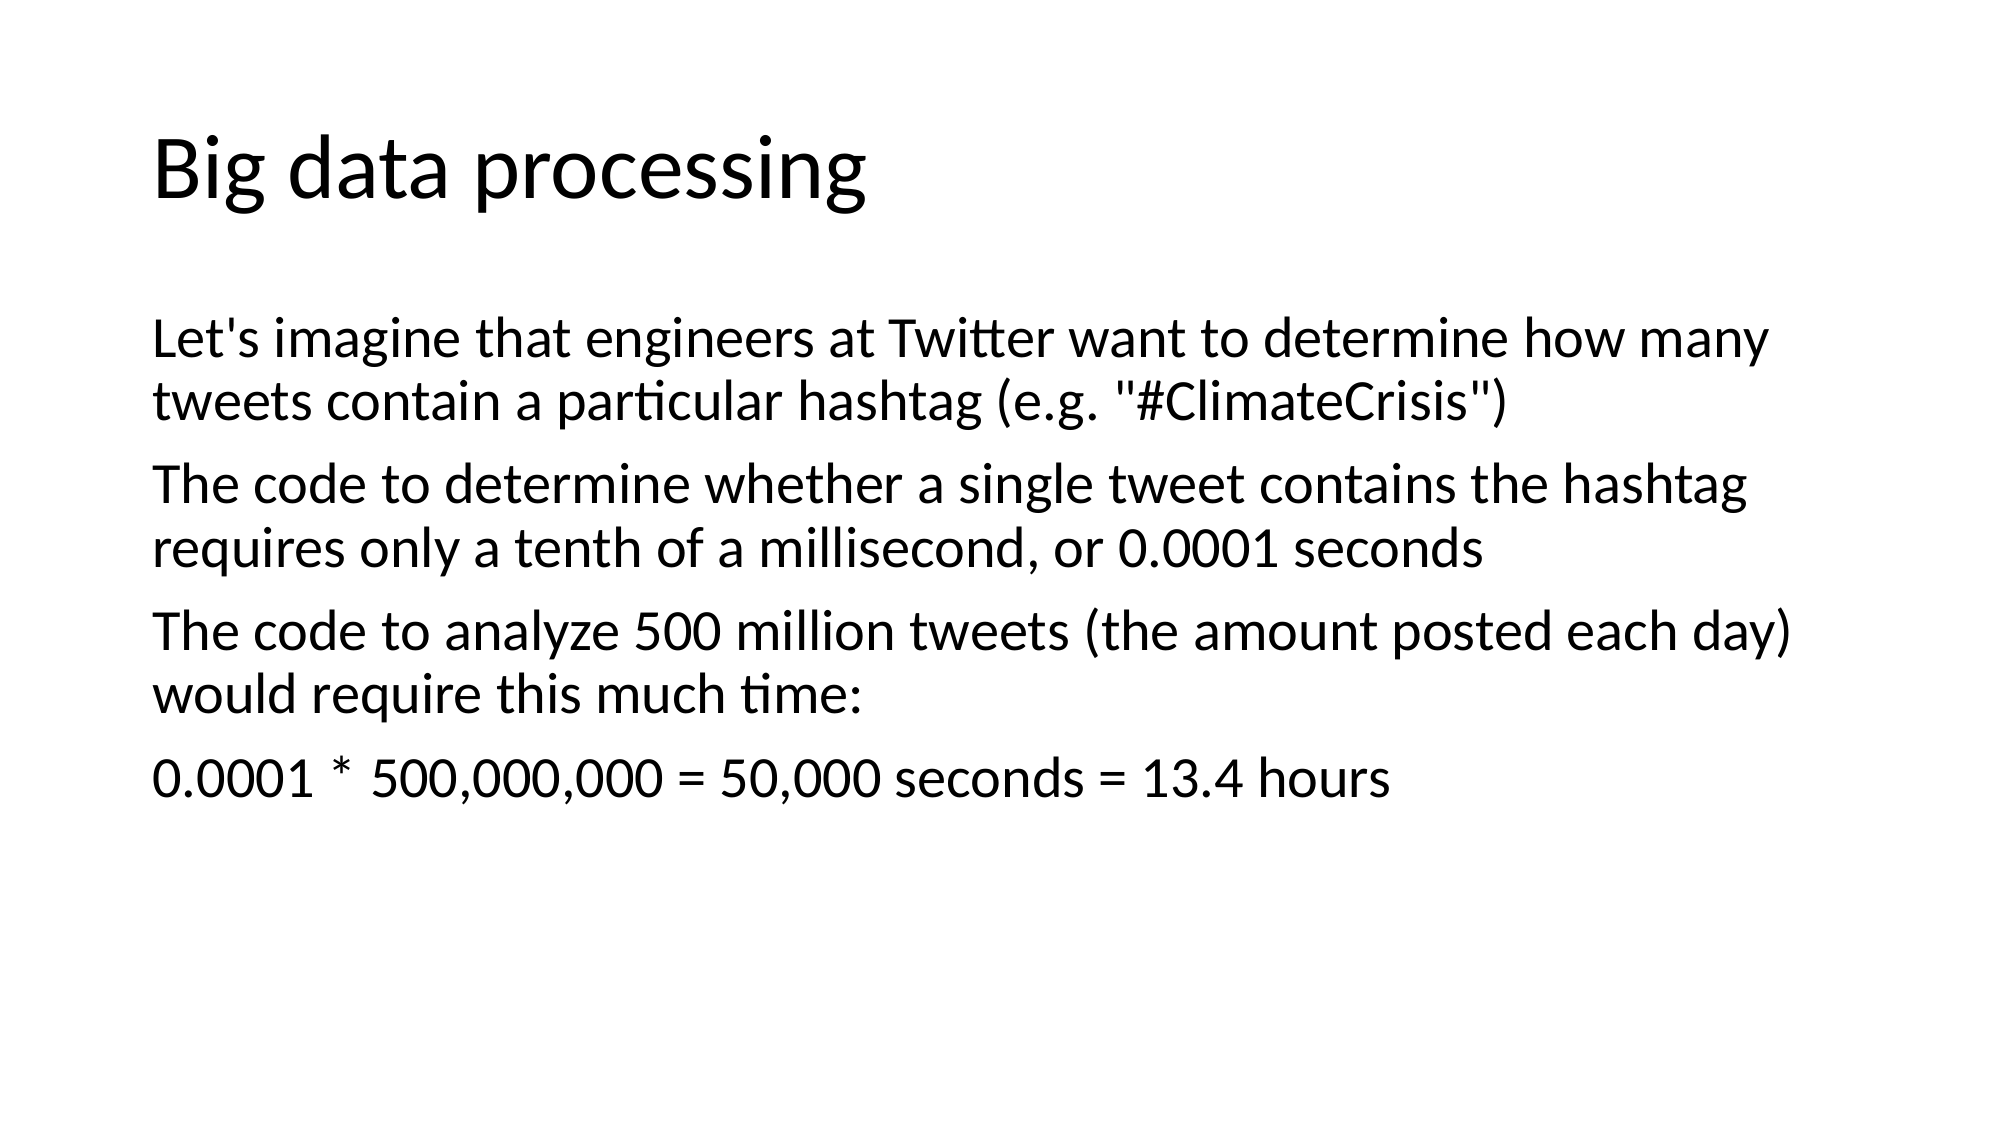

# Big data processing
Let's imagine that engineers at Twitter want to determine how many tweets contain a particular hashtag (e.g. "#ClimateCrisis")
The code to determine whether a single tweet contains the hashtag requires only a tenth of a millisecond, or 0.0001 seconds
The code to analyze 500 million tweets (the amount posted each day) would require this much time:
0.0001 * 500,000,000 = 50,000 seconds = 13.4 hours